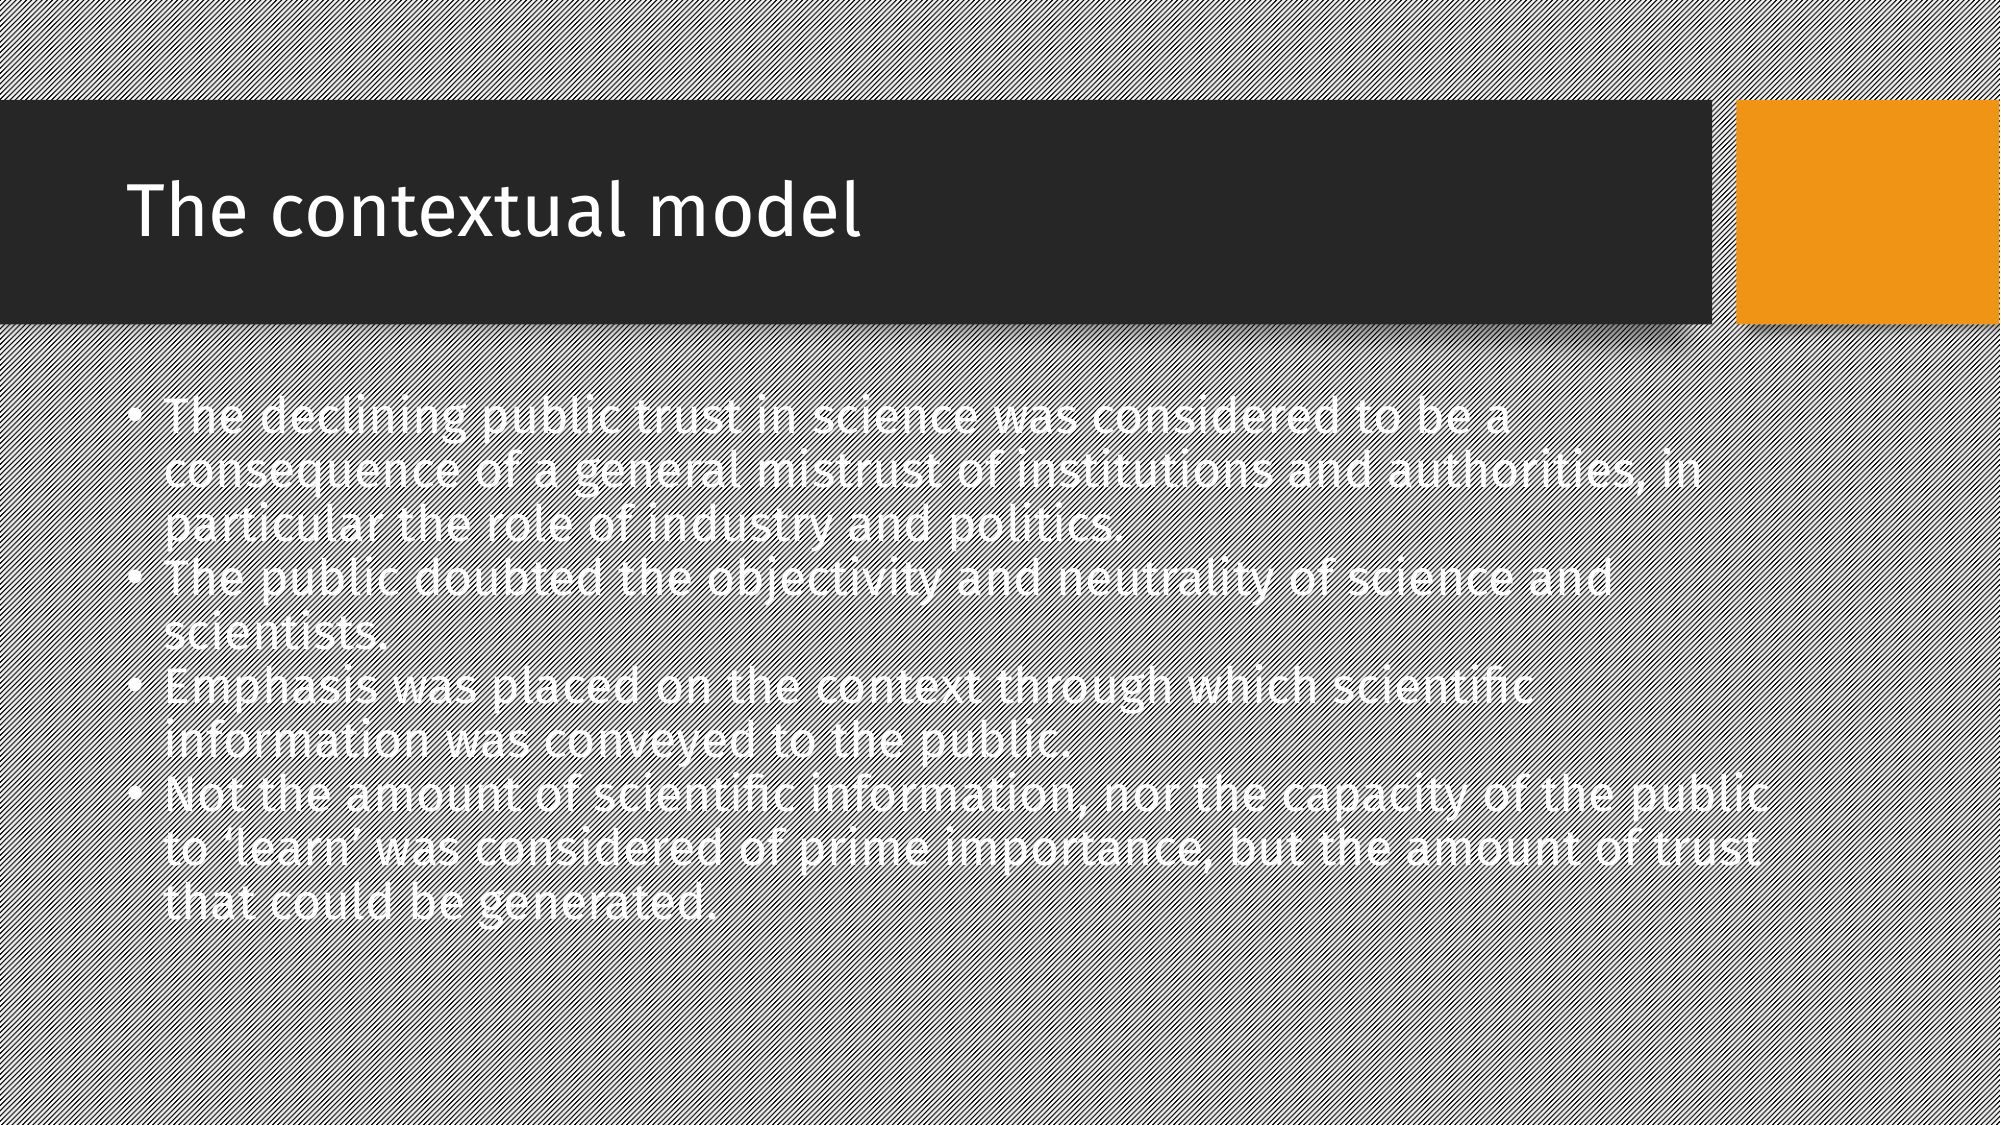

The contextual model
The declining public trust in science was considered to be a consequence of a general mistrust of institutions and authorities, in particular the role of industry and politics.
The public doubted the objectivity and neutrality of science and scientists.
Emphasis was placed on the context through which scientific information was conveyed to the public.
Not the amount of scientific information, nor the capacity of the public to ‘learn’ was considered of prime importance, but the amount of trust that could be generated.